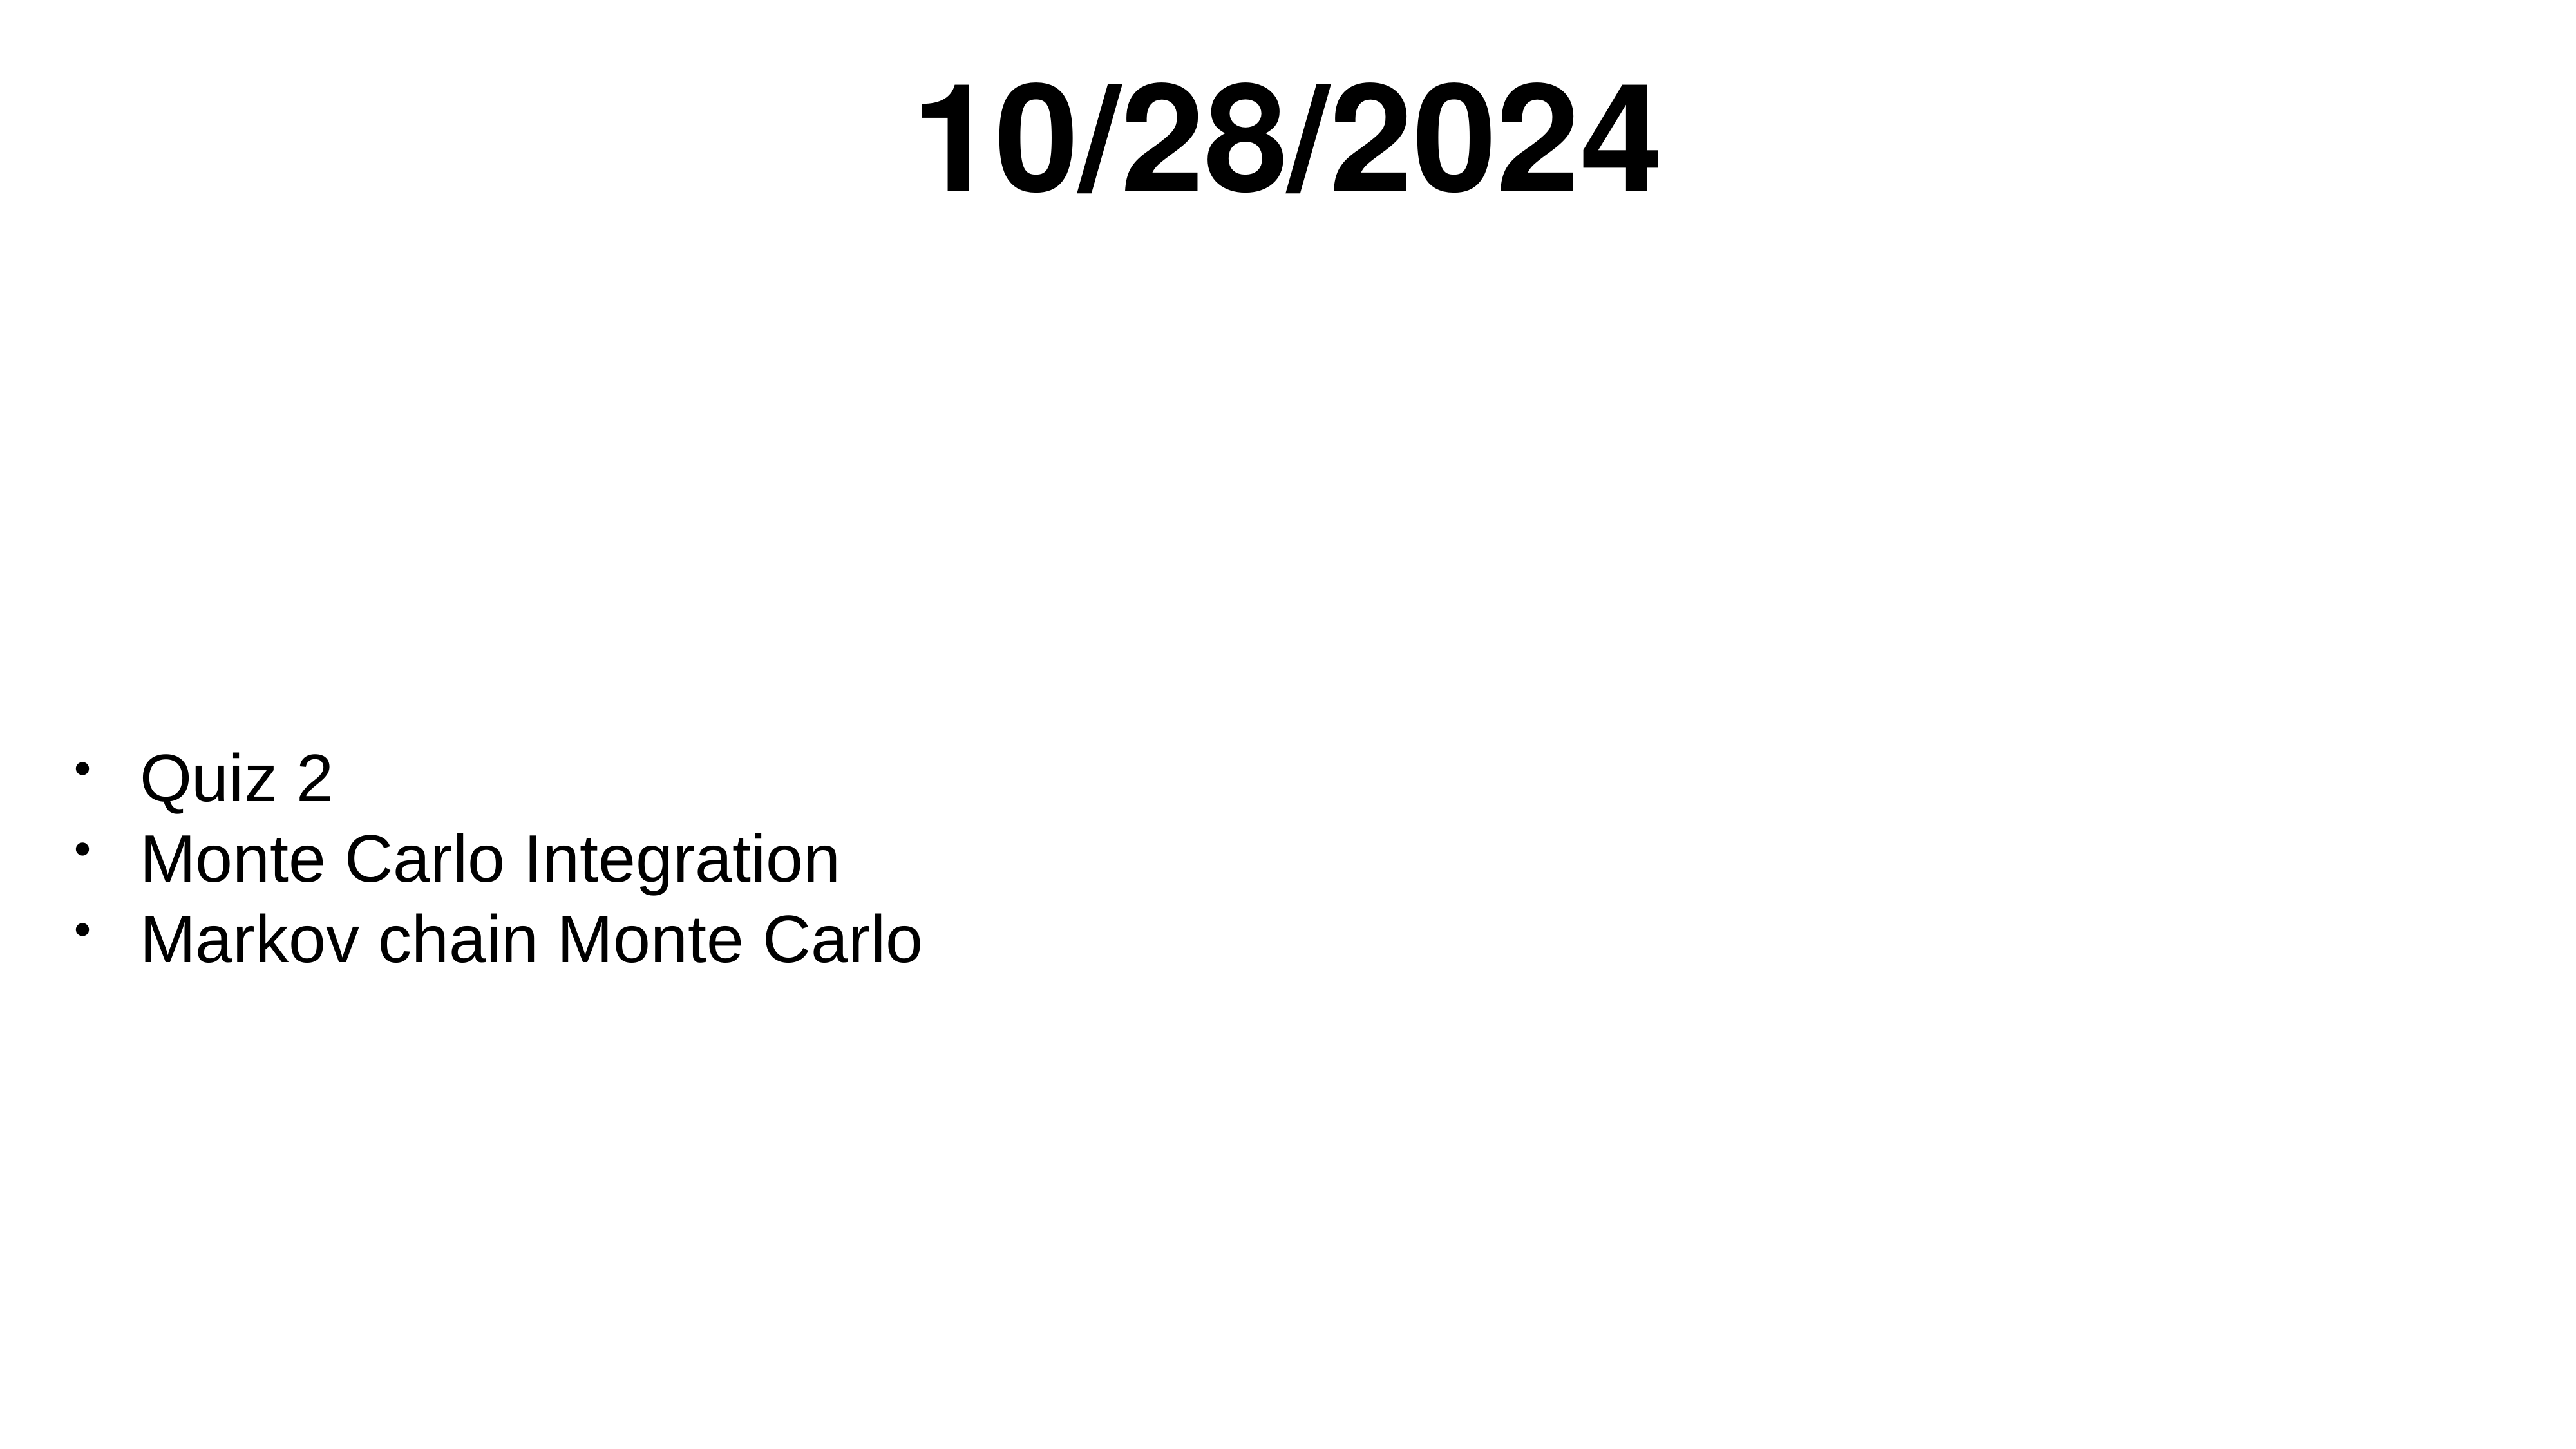

# 10/28/2024
Quiz 2
Monte Carlo Integration
Markov chain Monte Carlo
1